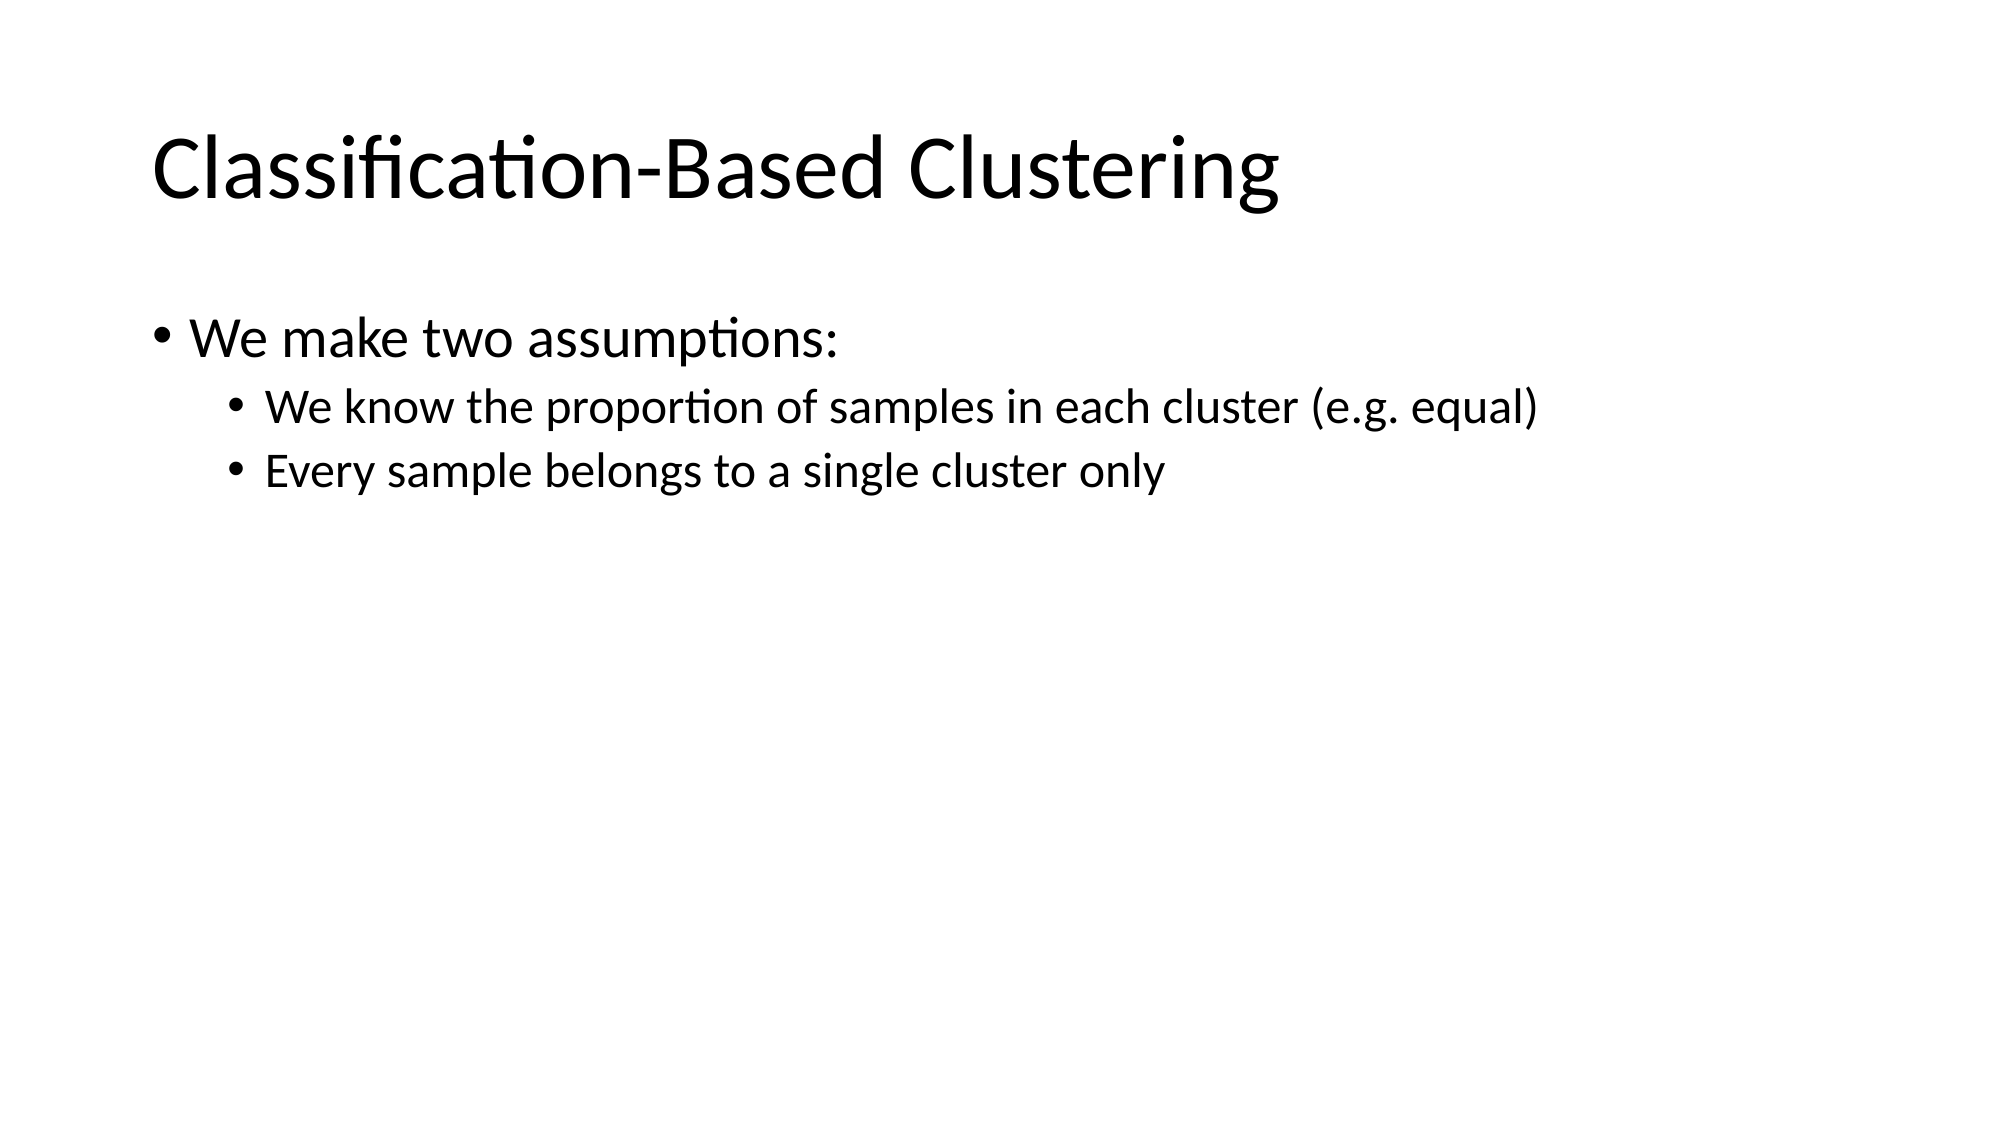

# Classification-Based Clustering
We make two assumptions:
We know the proportion of samples in each cluster (e.g. equal)
Every sample belongs to a single cluster only